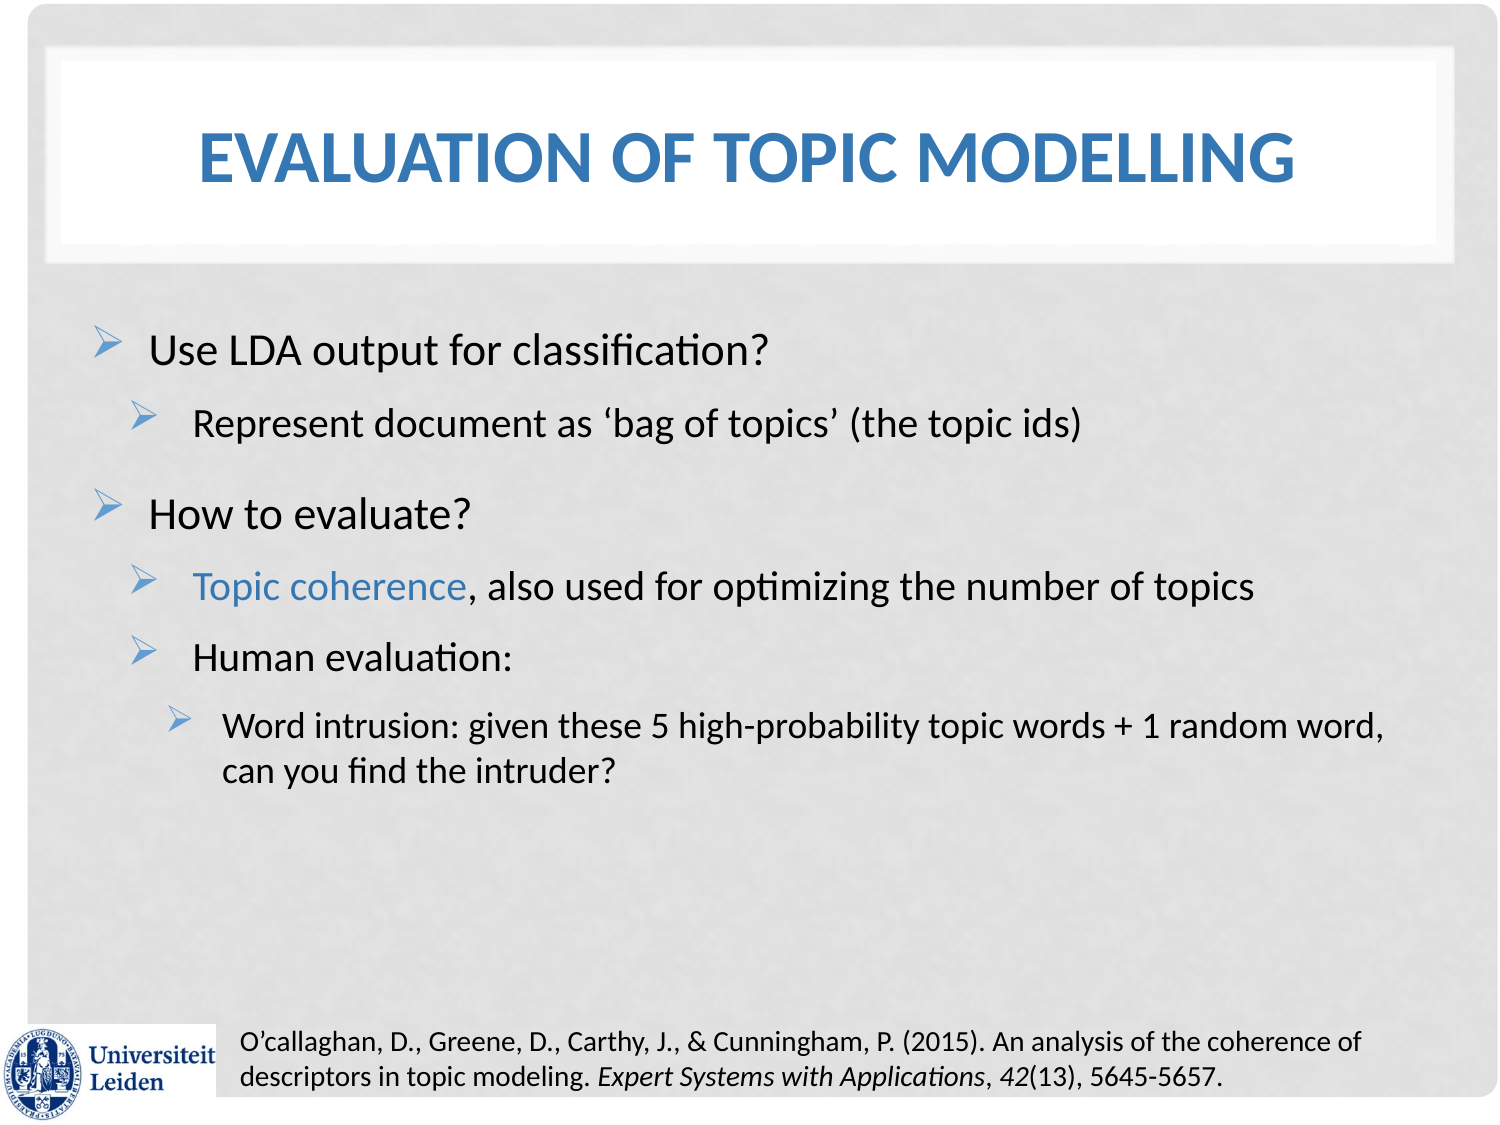

# Evaluation of topic modelling
Use LDA output for classification?
Represent document as ‘bag of topics’ (the topic ids)
How to evaluate?
Topic coherence, also used for optimizing the number of topics
Human evaluation:
Word intrusion: given these 5 high-probability topic words + 1 random word, can you find the intruder?

O’callaghan, D., Greene, D., Carthy, J., & Cunningham, P. (2015). An analysis of the coherence of descriptors in topic modeling. Expert Systems with Applications, 42(13), 5645-5657.